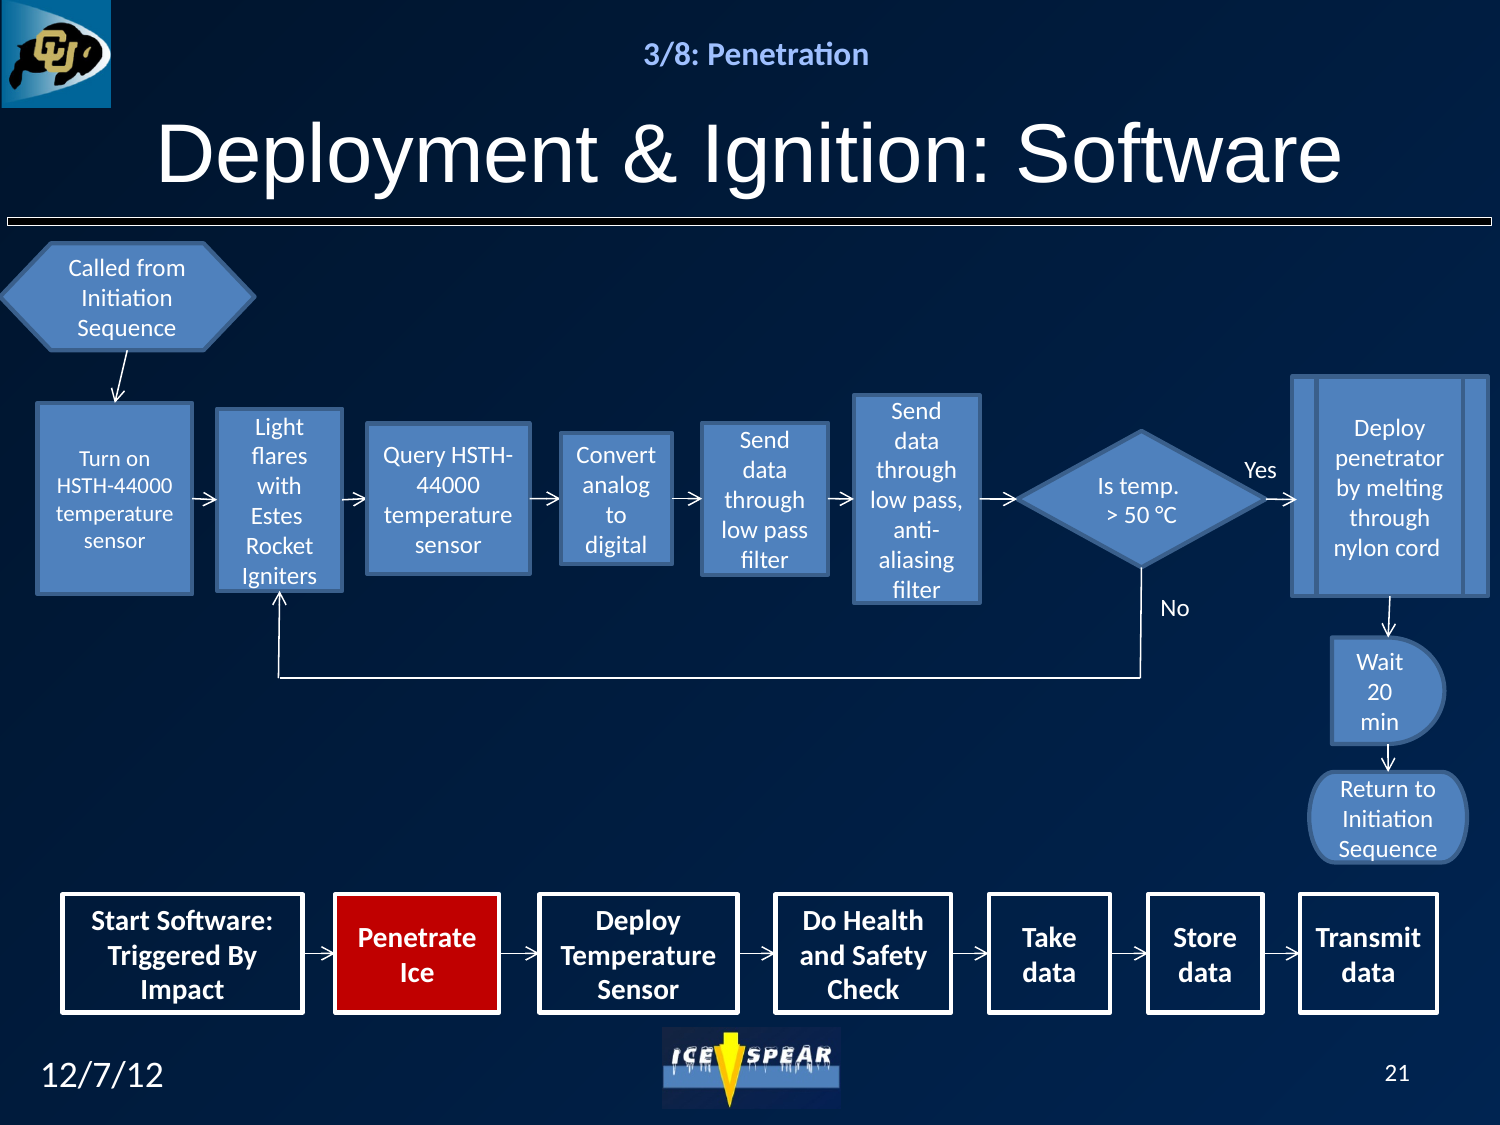

Deployment & Ignition: Software
Called from Initiation Sequence
Deploy penetrator by melting through nylon cord
Send data through low pass, anti-aliasing filter
Turn on HSTH-44000 temperature sensor
Light flares with Estes  Rocket Igniters
Send data through low pass filter
Query HSTH-44000 temperature sensor
Is temp.  > 50 °C
Convert analog to digital
Yes
No
Wait 20 min
Return to Initiation Sequence
Start Software: Triggered By Impact
Penetrate Ice
Deploy Temperature Sensor
Do Health and Safety Check
Take data
Store data
Transmit data
12/7/12
21